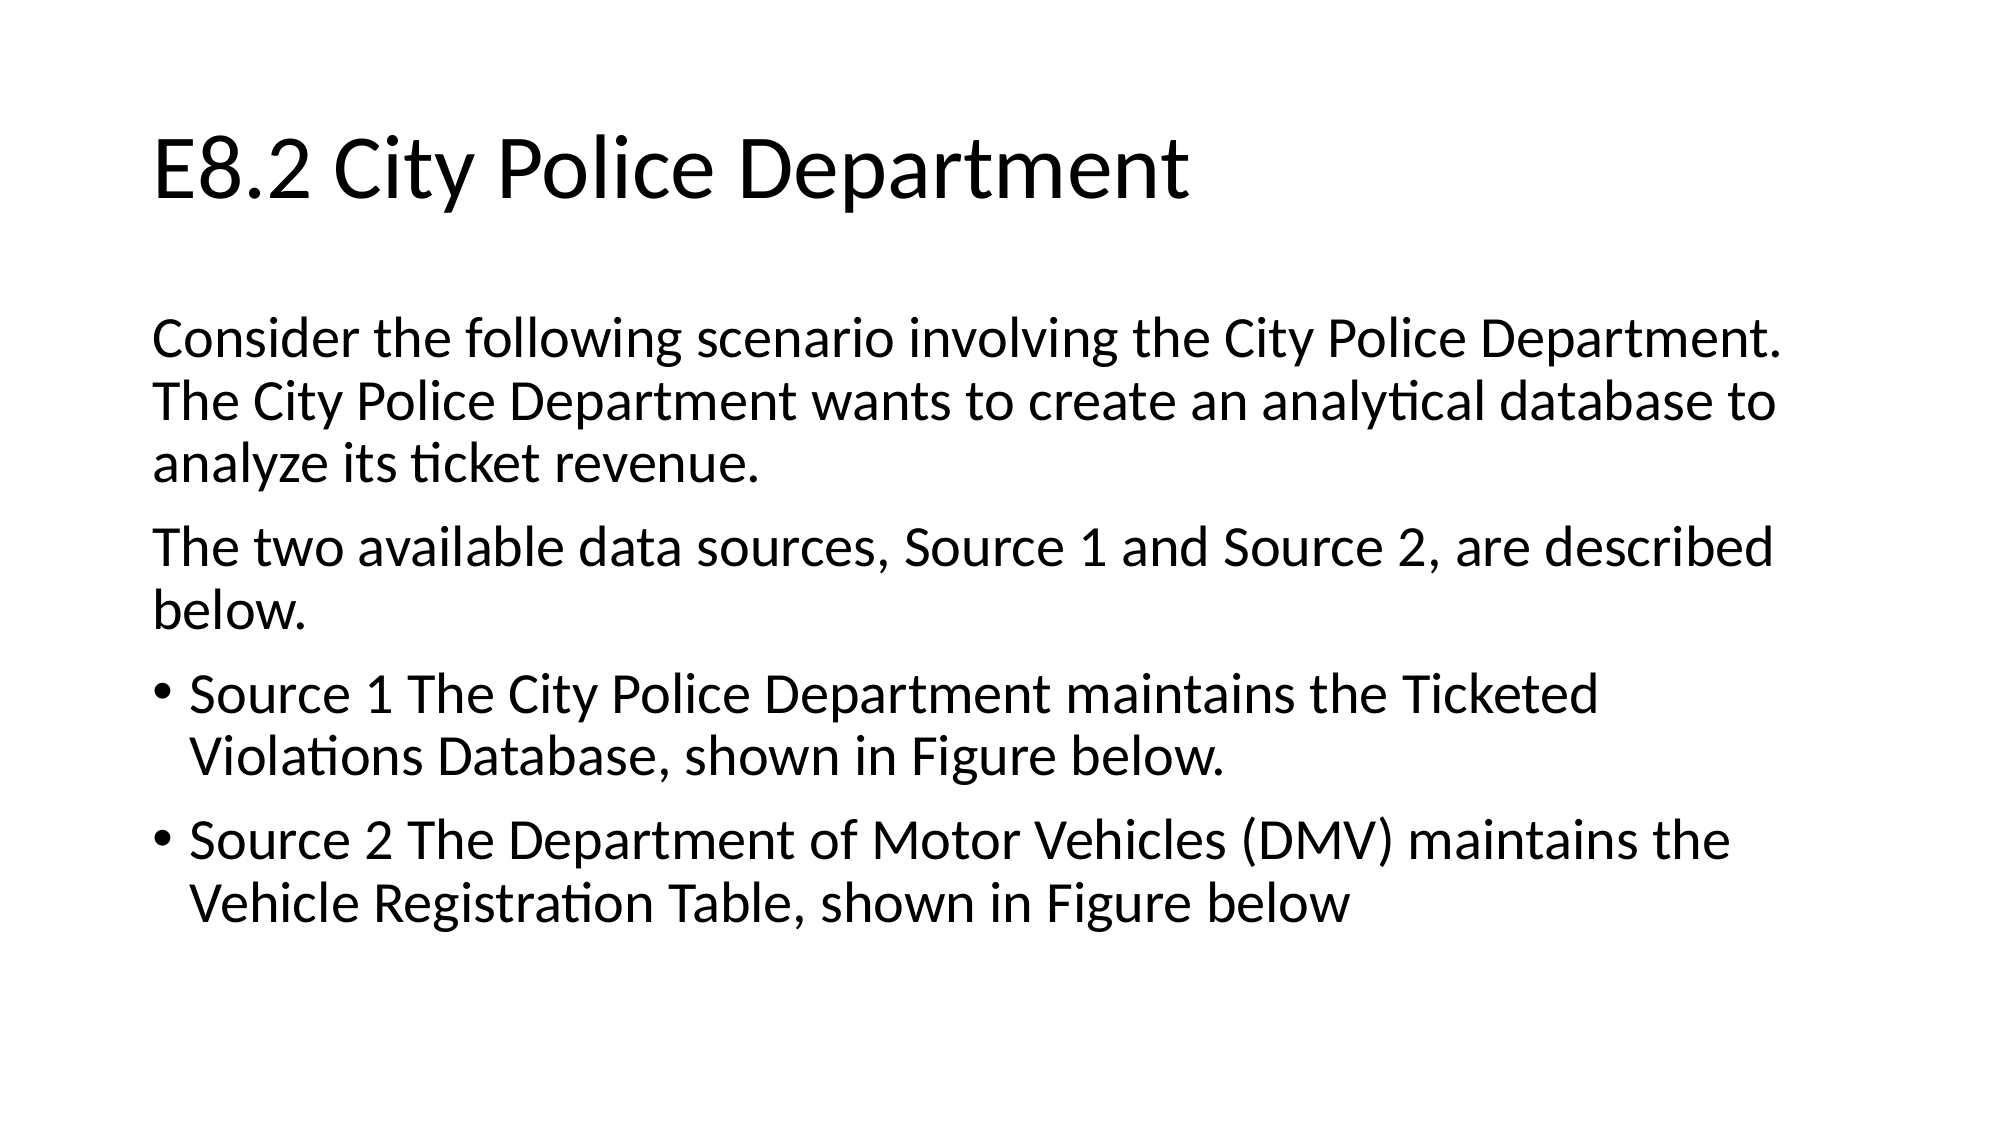

# E8.2 City Police Department
Consider the following scenario involving the City Police Department. The City Police Department wants to create an analytical database to analyze its ticket revenue.
The two available data sources, Source 1 and Source 2, are described below.
Source 1 The City Police Department maintains the Ticketed Violations Database, shown in Figure below.
Source 2 The Department of Motor Vehicles (DMV) maintains the Vehicle Registration Table, shown in Figure below